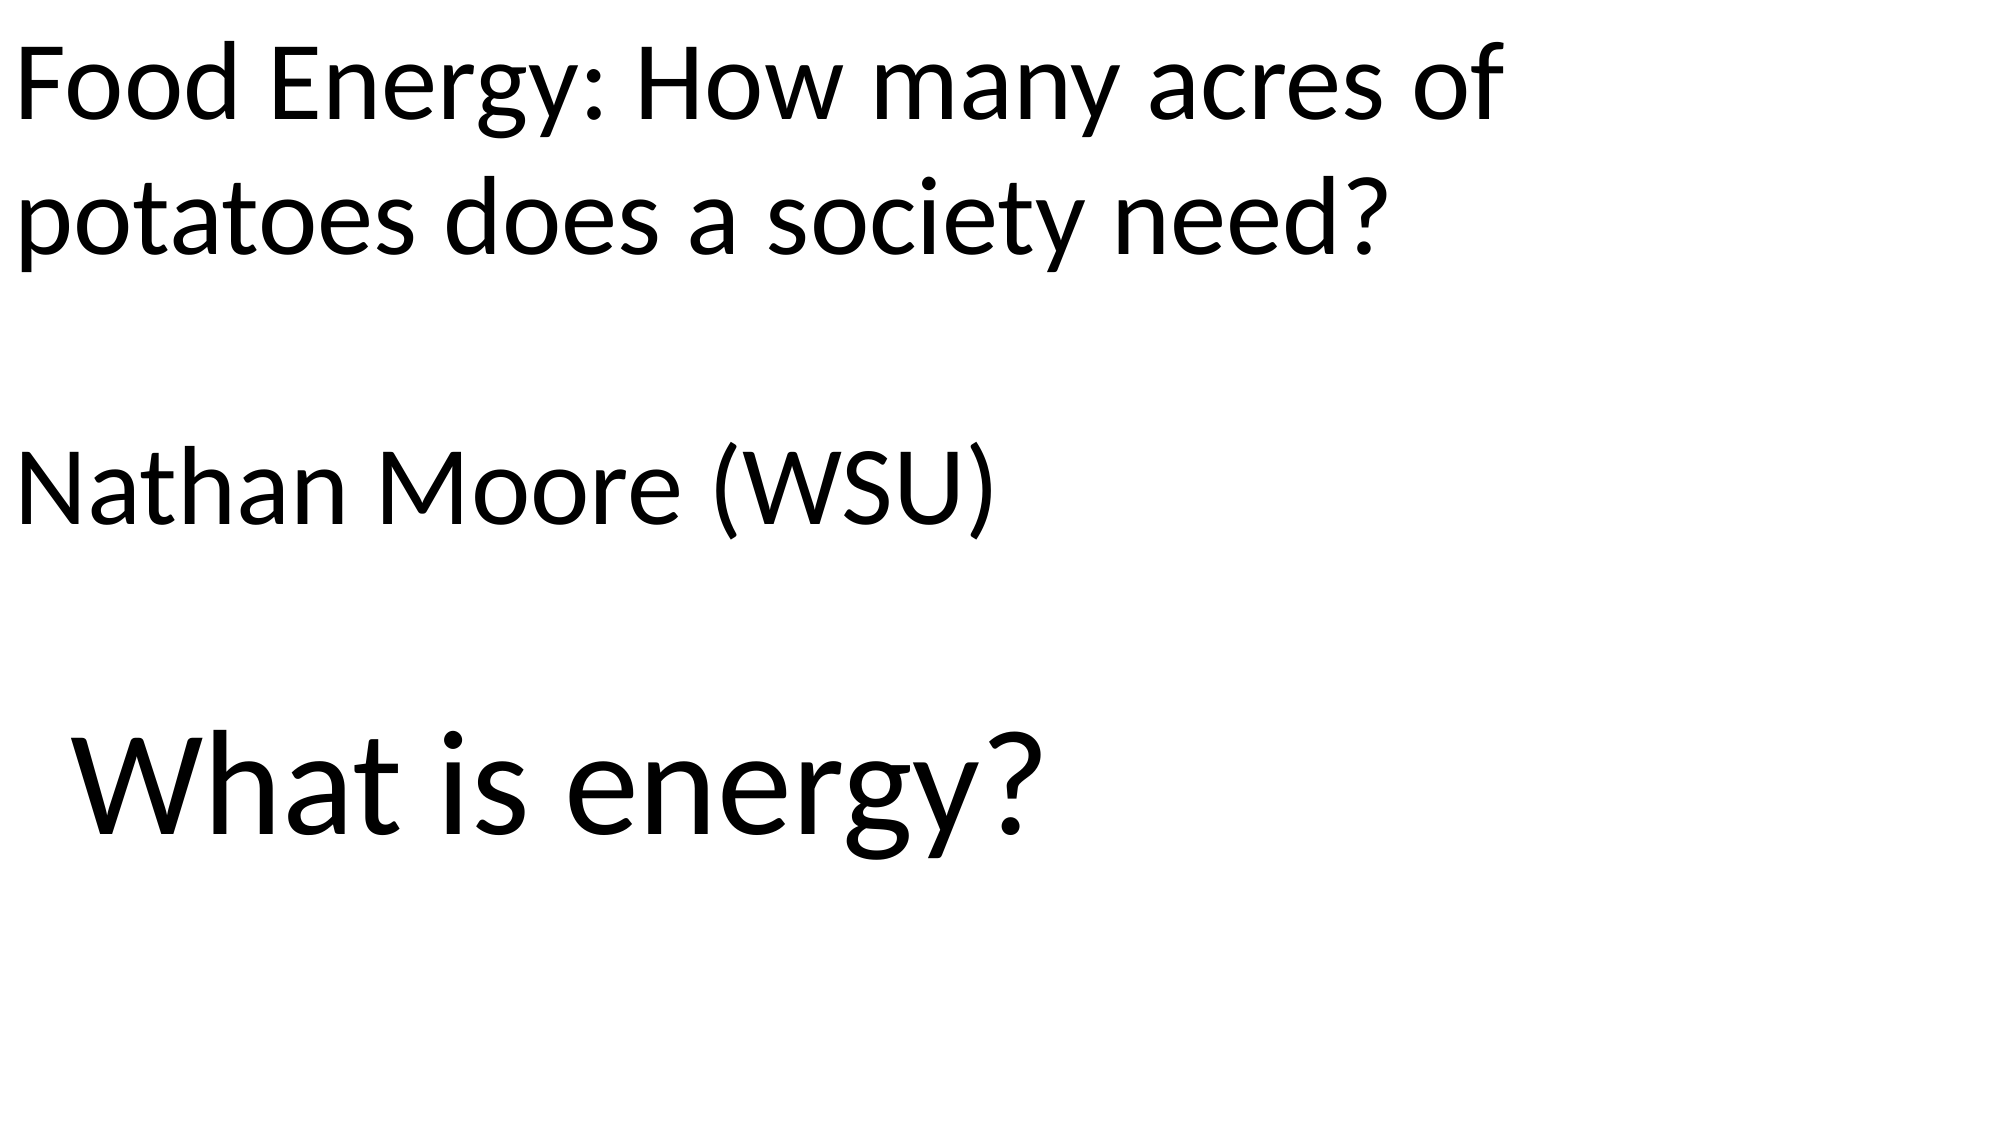

Food Energy: How many acres of potatoes does a society need?

Nathan Moore (WSU)
What is energy?